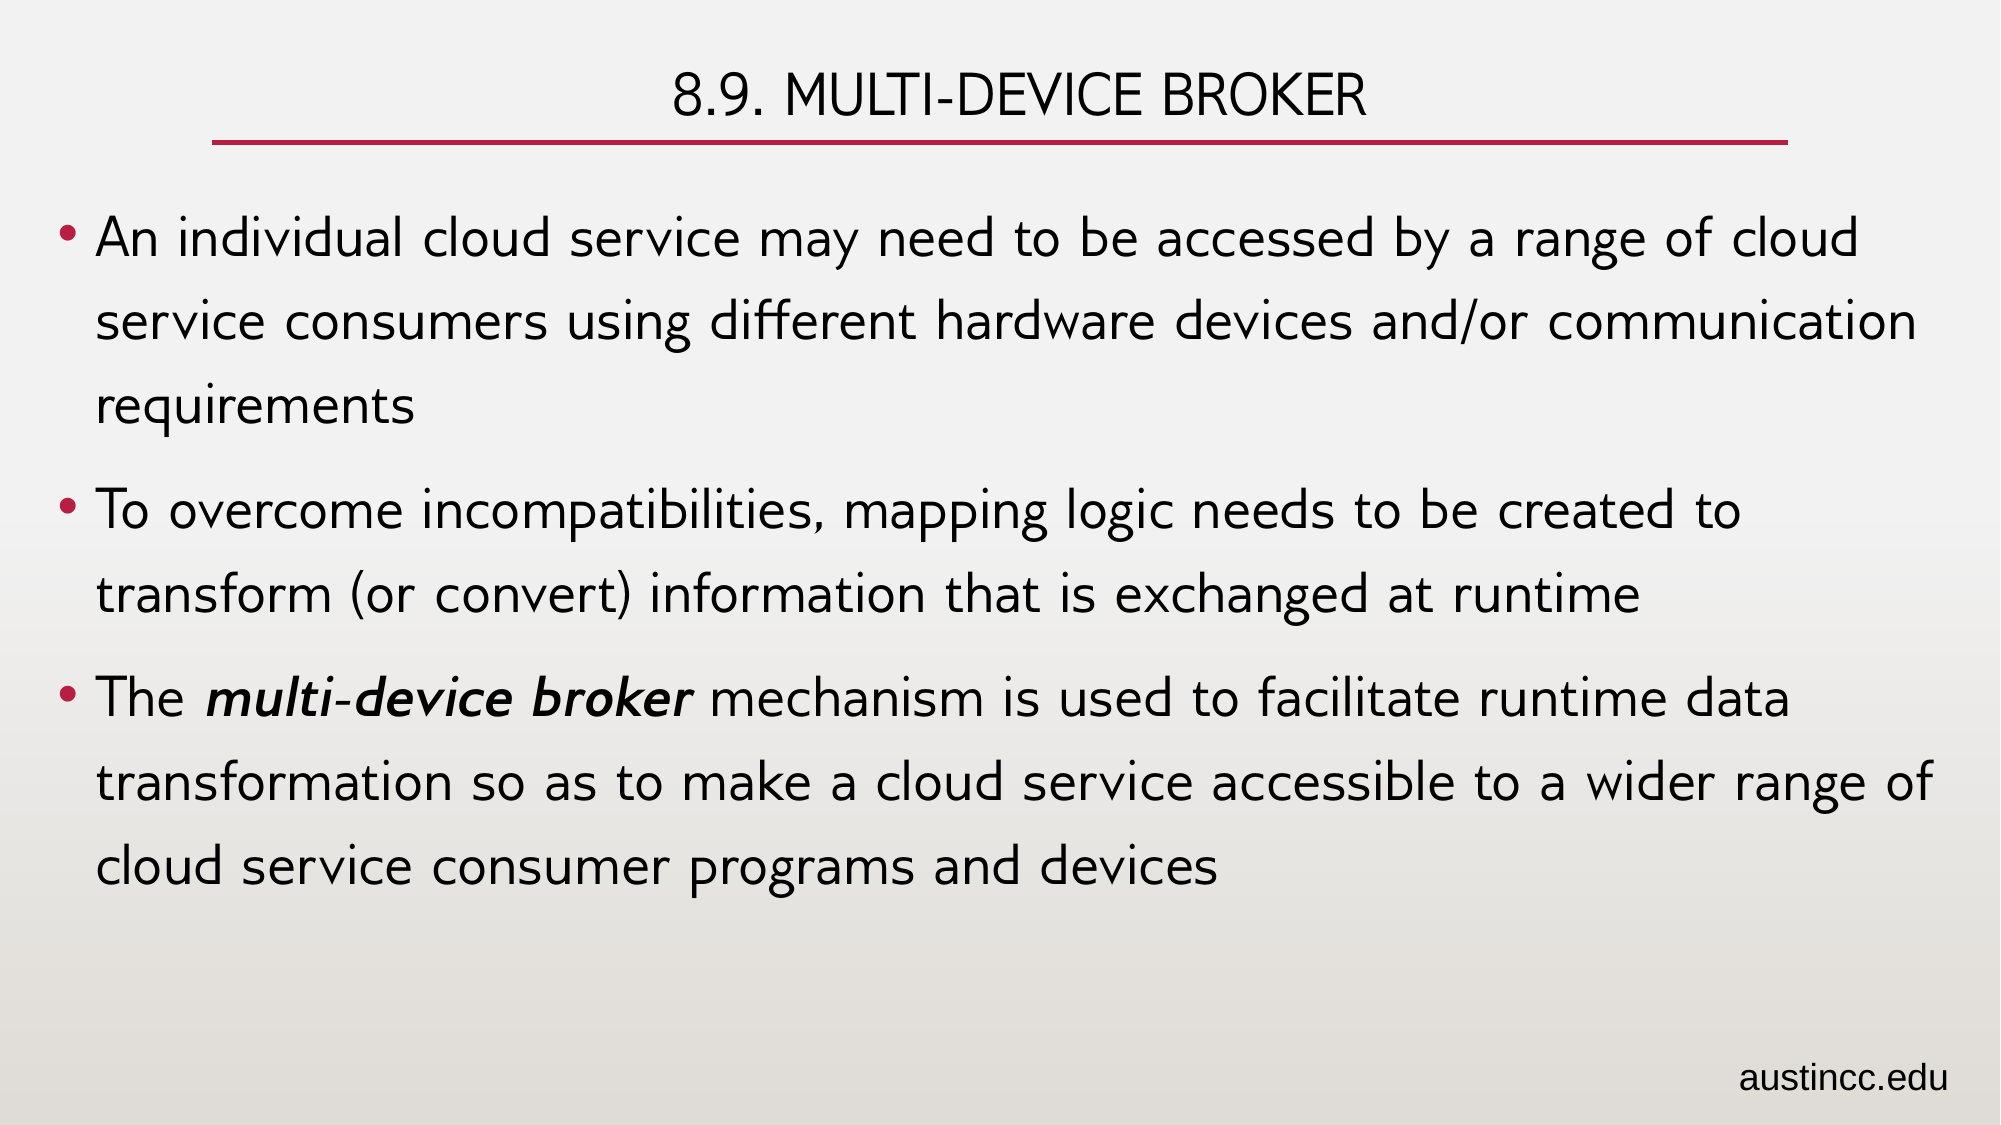

# 8.9. Multi-Device Broker
An individual cloud service may need to be accessed by a range of cloud service consumers using different hardware devices and/or communication requirements
To overcome incompatibilities, mapping logic needs to be created to transform (or convert) information that is exchanged at runtime
The multi-device broker mechanism is used to facilitate runtime data transformation so as to make a cloud service accessible to a wider range of cloud service consumer programs and devices